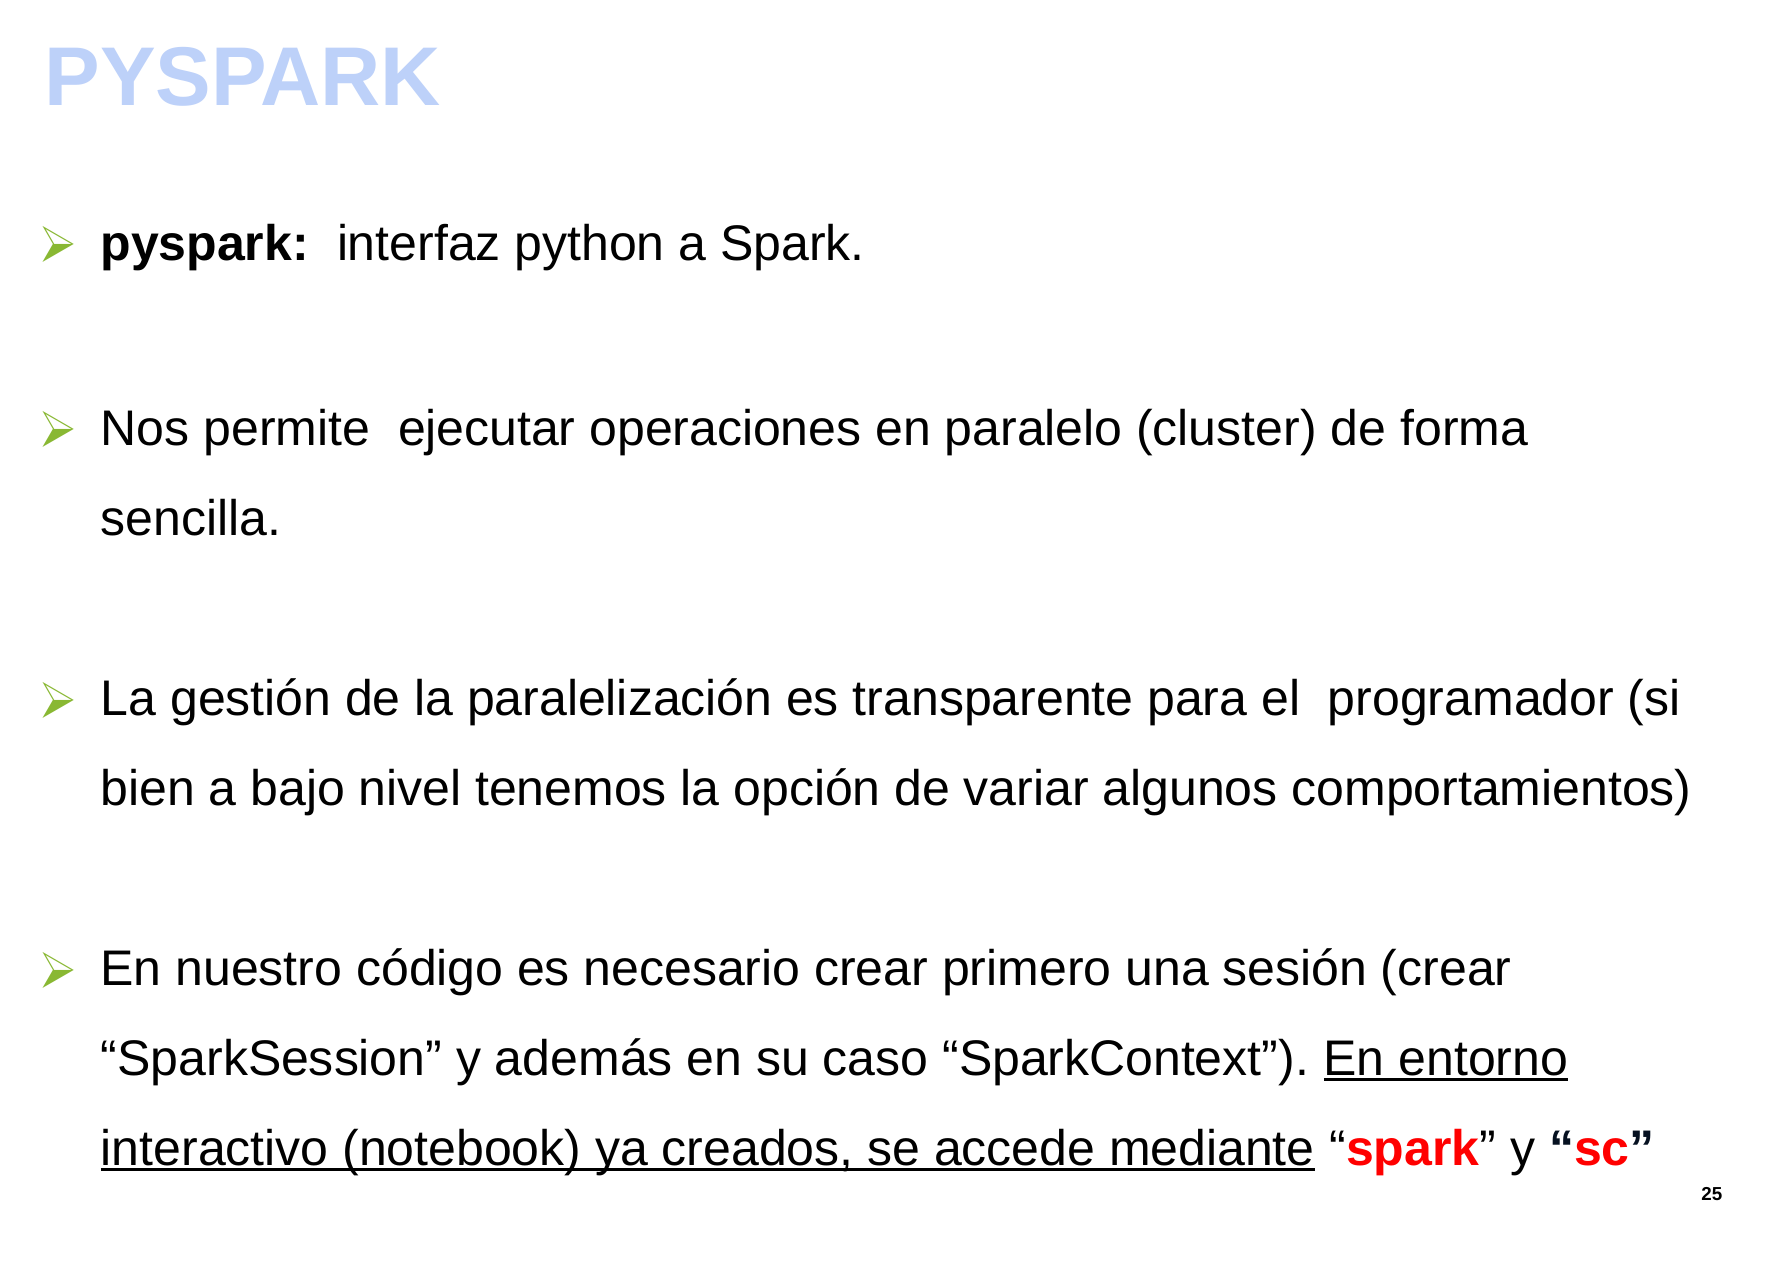

#

PYSPARK
pyspark:  interfaz python a Spark.

Nos permite  ejecutar operaciones en paralelo (cluster) de forma sencilla.

La gestión de la paralelización es transparente para el  programador (si bien a bajo nivel tenemos la opción de variar algunos comportamientos)

En nuestro código es necesario crear primero una sesión (crear “SparkSession” y además en su caso “SparkContext”). En entorno interactivo (notebook) ya creados, se accede mediante “spark” y “sc”
25